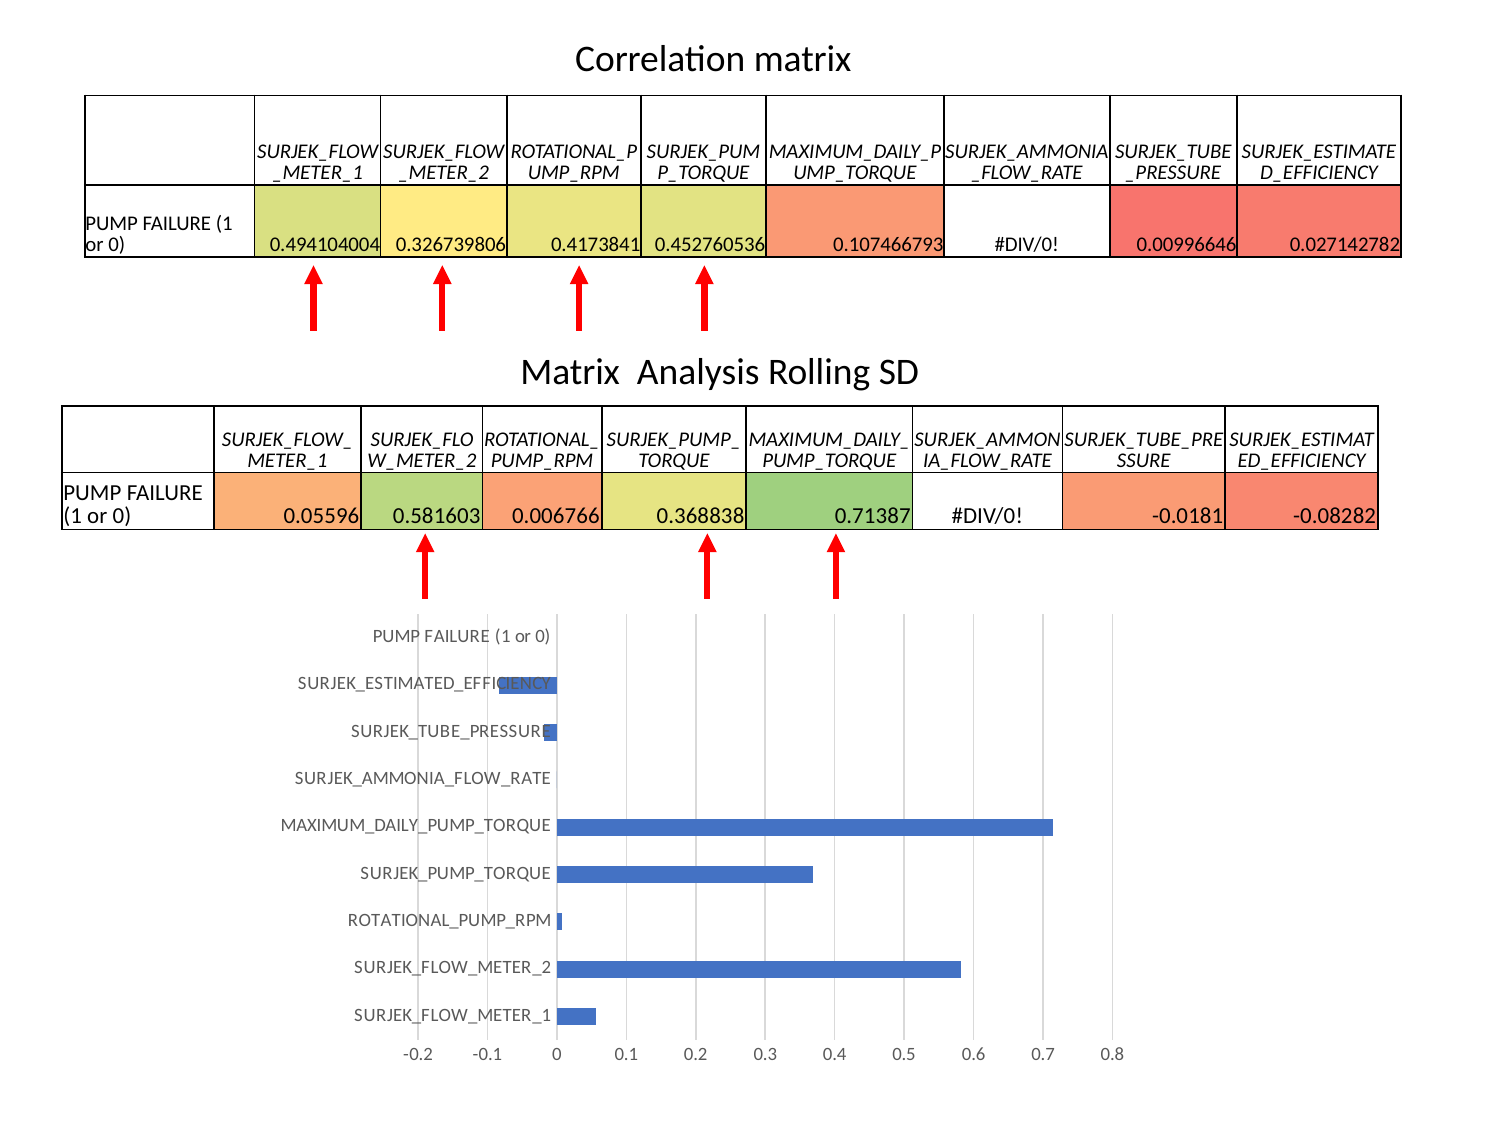

Correlation matrix
|  | SURJEK\_FLOW\_METER\_1 | SURJEK\_FLOW\_METER\_2 | ROTATIONAL\_PUMP\_RPM | SURJEK\_PUMP\_TORQUE | MAXIMUM\_DAILY\_PUMP\_TORQUE | SURJEK\_AMMONIA\_FLOW\_RATE | SURJEK\_TUBE\_PRESSURE | SURJEK\_ESTIMATED\_EFFICIENCY |
| --- | --- | --- | --- | --- | --- | --- | --- | --- |
| PUMP FAILURE (1 or 0) | 0.494104004 | 0.326739806 | 0.4173841 | 0.452760536 | 0.107466793 | #DIV/0! | 0.00996646 | 0.027142782 |
  Matrix  Analysis Rolling SD
|  | SURJEK\_FLOW\_METER\_1 | SURJEK\_FLOW\_METER\_2 | ROTATIONAL\_PUMP\_RPM | SURJEK\_PUMP\_TORQUE | MAXIMUM\_DAILY\_PUMP\_TORQUE | SURJEK\_AMMONIA\_FLOW\_RATE | SURJEK\_TUBE\_PRESSURE | SURJEK\_ESTIMATED\_EFFICIENCY |
| --- | --- | --- | --- | --- | --- | --- | --- | --- |
| PUMP FAILURE (1 or 0) | 0.05596 | 0.581603 | 0.006766 | 0.368838 | 0.71387 | #DIV/0! | -0.0181 | -0.08282 |

[unsupported chart]